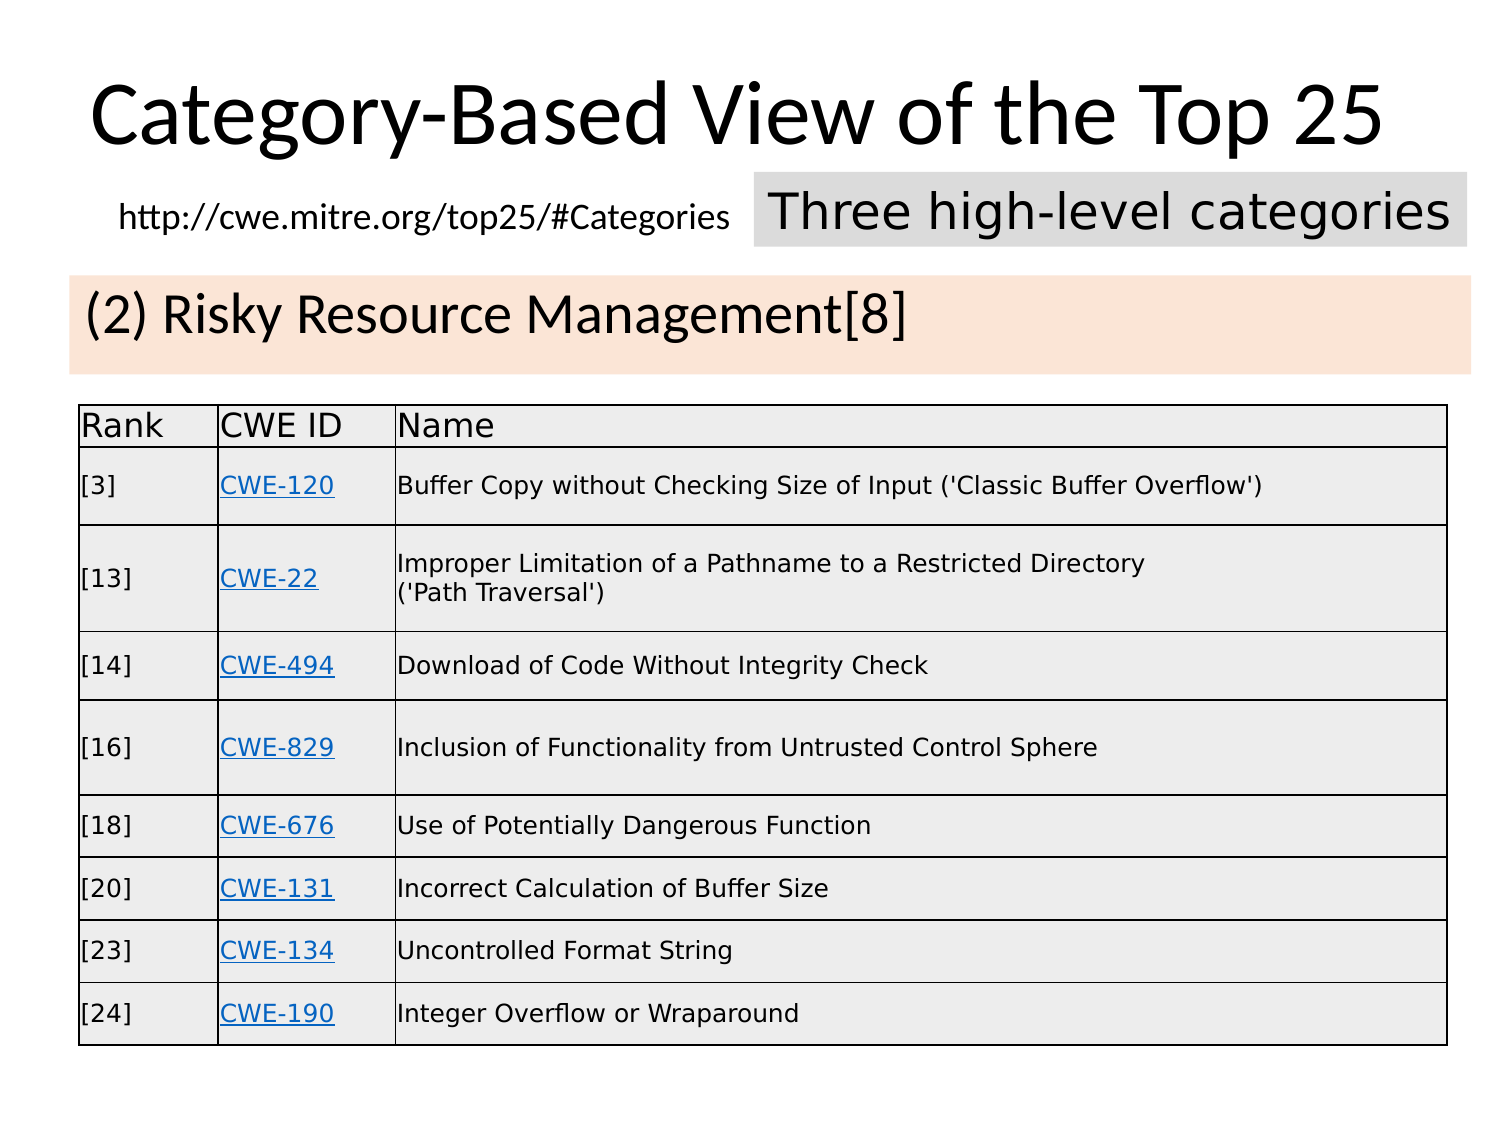

# Category-Based View of the Top 25
Three high-level categories
http://cwe.mitre.org/top25/#Categories
(2) Risky Resource Management[8]
| Rank | CWE ID | Name |
| --- | --- | --- |
| [3] | CWE-120 | Buffer Copy without Checking Size of Input ('Classic Buffer Overflow') |
| [13] | CWE-22 | Improper Limitation of a Pathname to a Restricted Directory ('Path Traversal') |
| [14] | CWE-494 | Download of Code Without Integrity Check |
| [16] | CWE-829 | Inclusion of Functionality from Untrusted Control Sphere |
| [18] | CWE-676 | Use of Potentially Dangerous Function |
| [20] | CWE-131 | Incorrect Calculation of Buffer Size |
| [23] | CWE-134 | Uncontrolled Format String |
| [24] | CWE-190 | Integer Overflow or Wraparound |